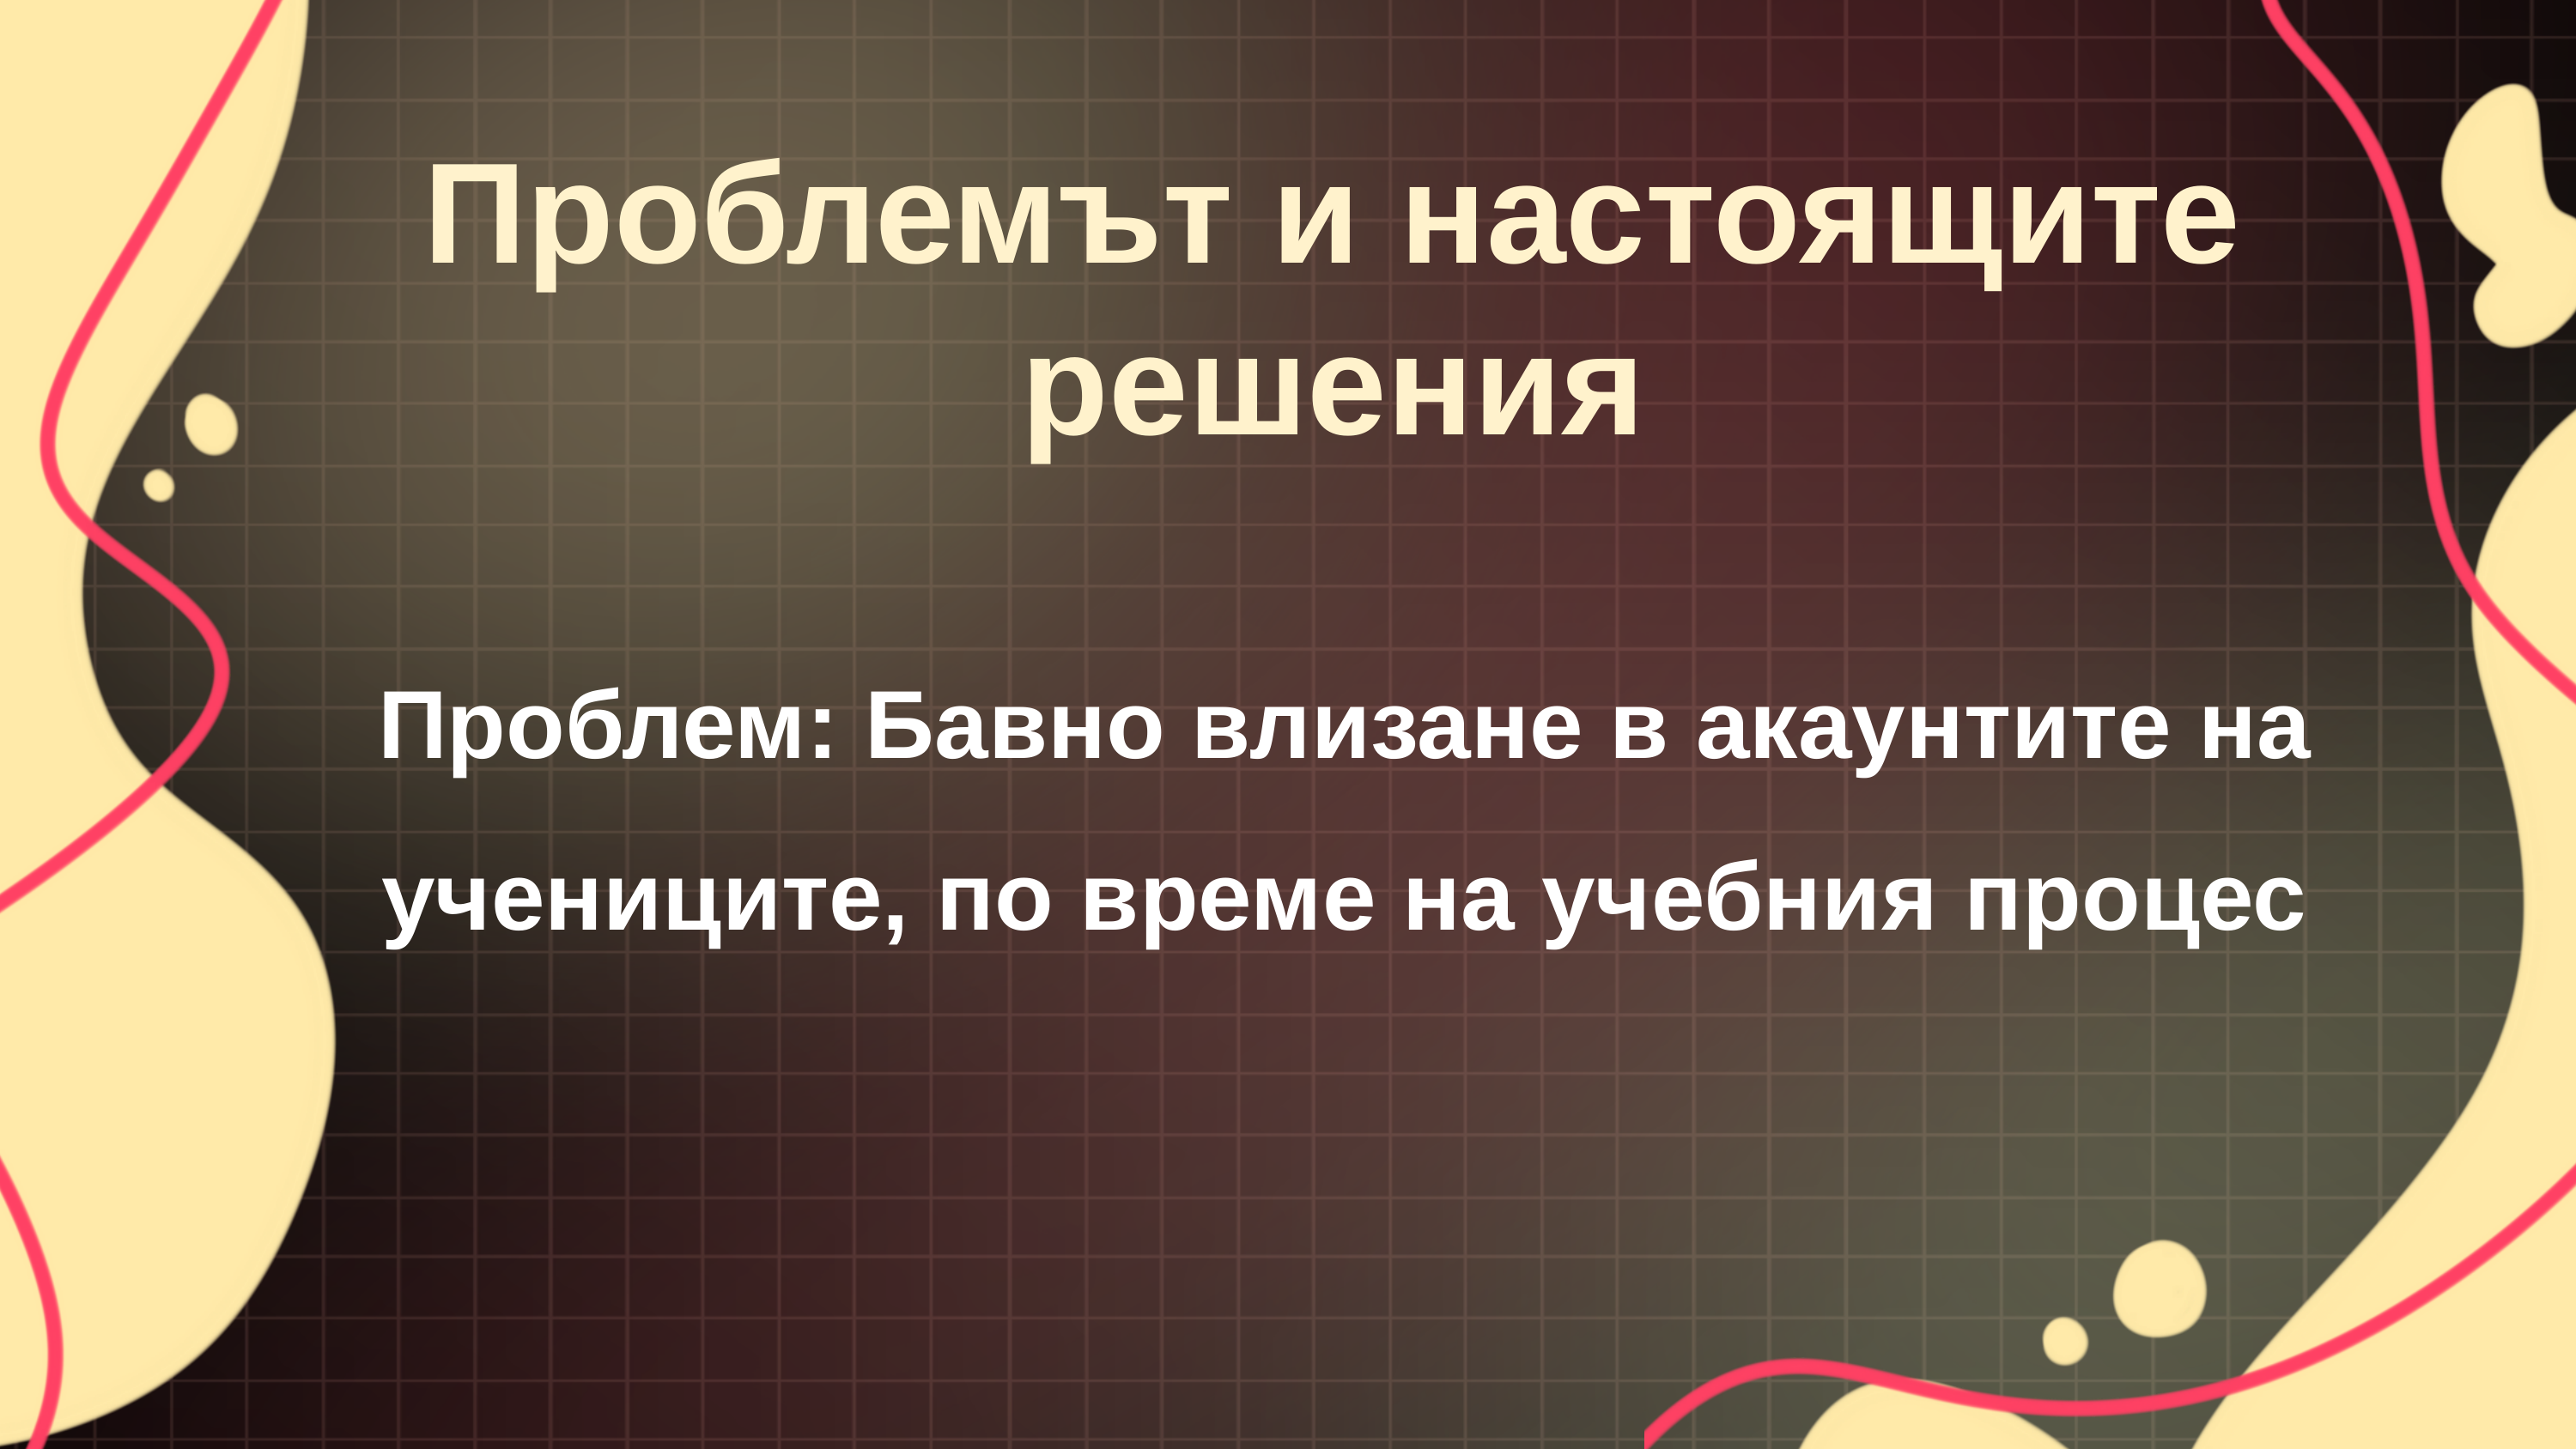

т

Проблемът и настоящите решения
Проблем: Бавно влизане в акаунтите на учениците, по време на учебния процес